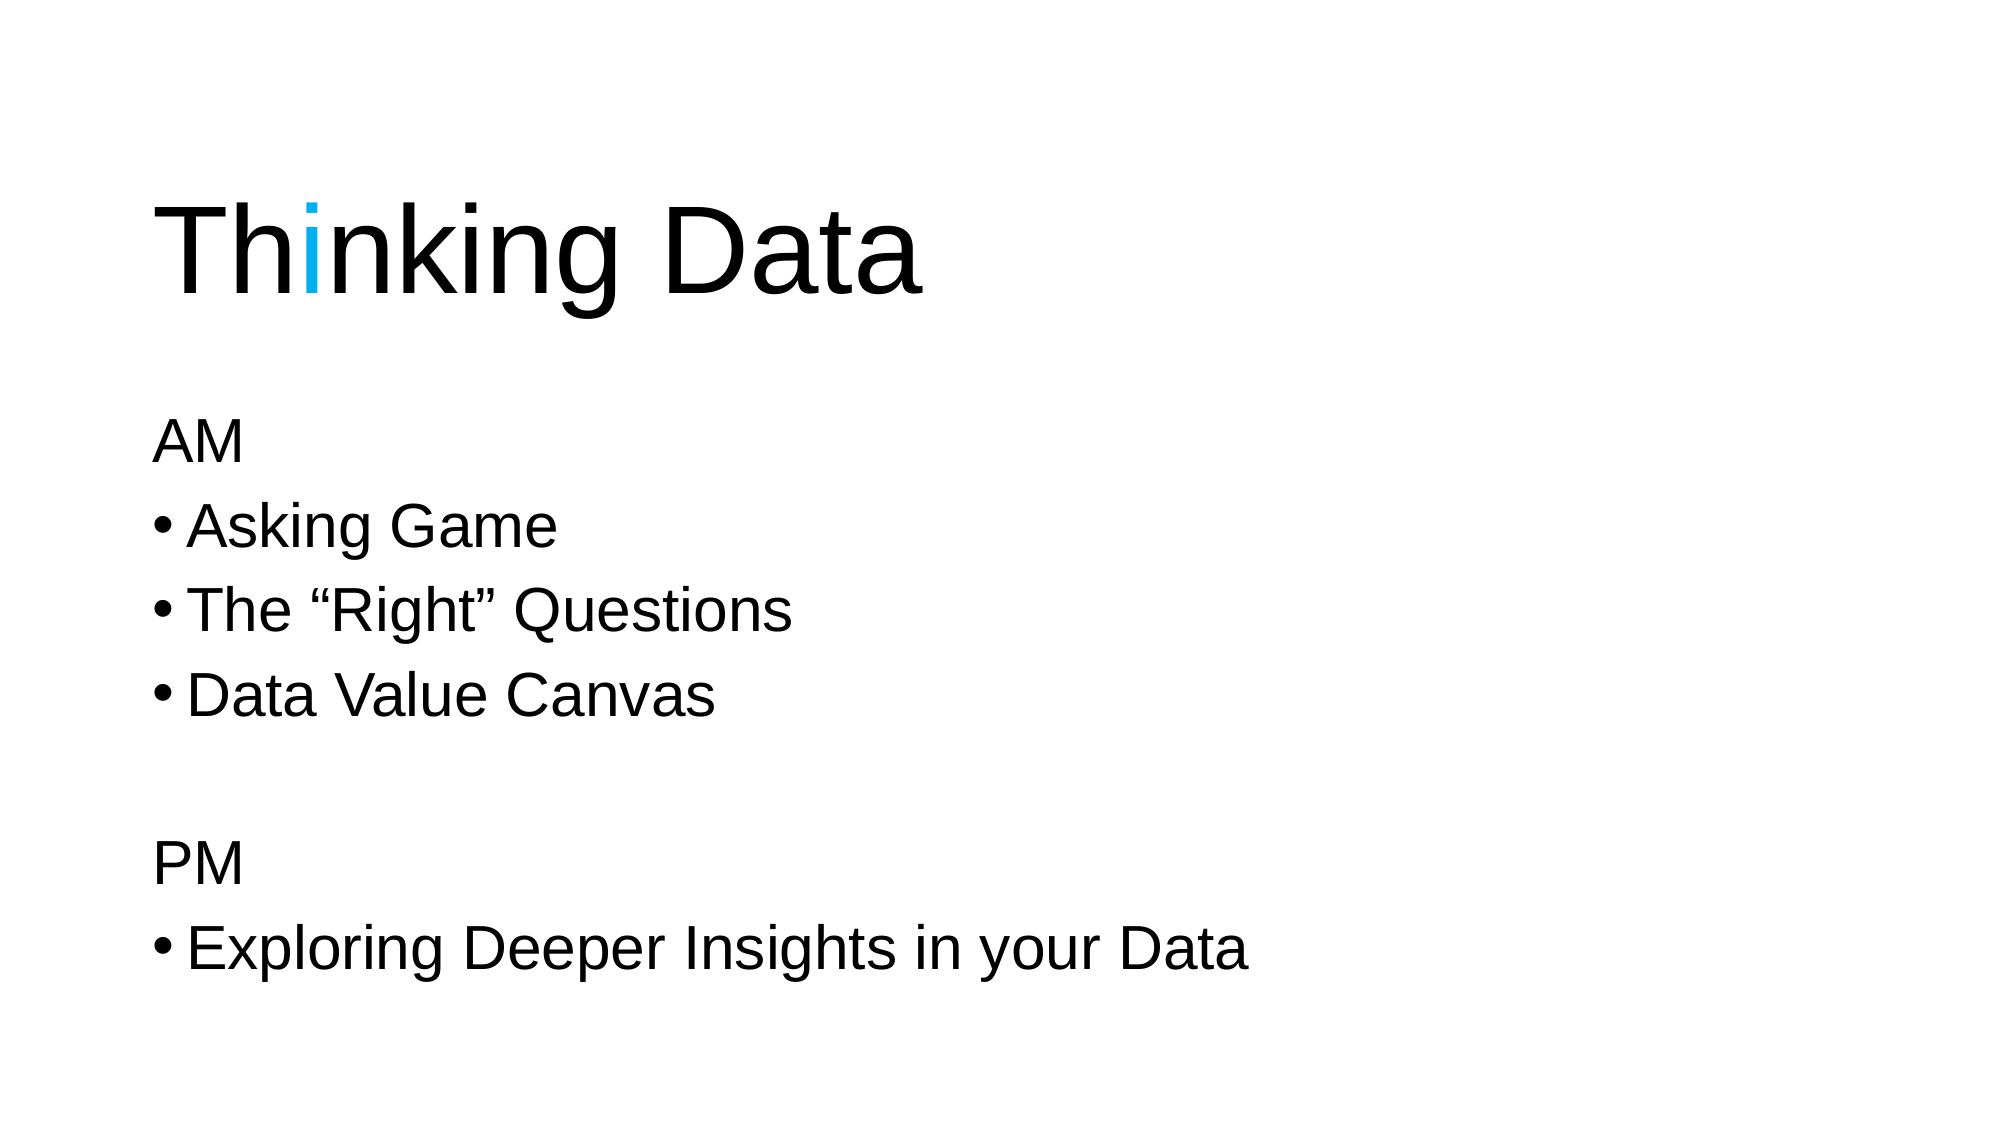

# Thinking Data
AM
Asking Game
The “Right” Questions
Data Value Canvas

PM
Exploring Deeper Insights in your Data